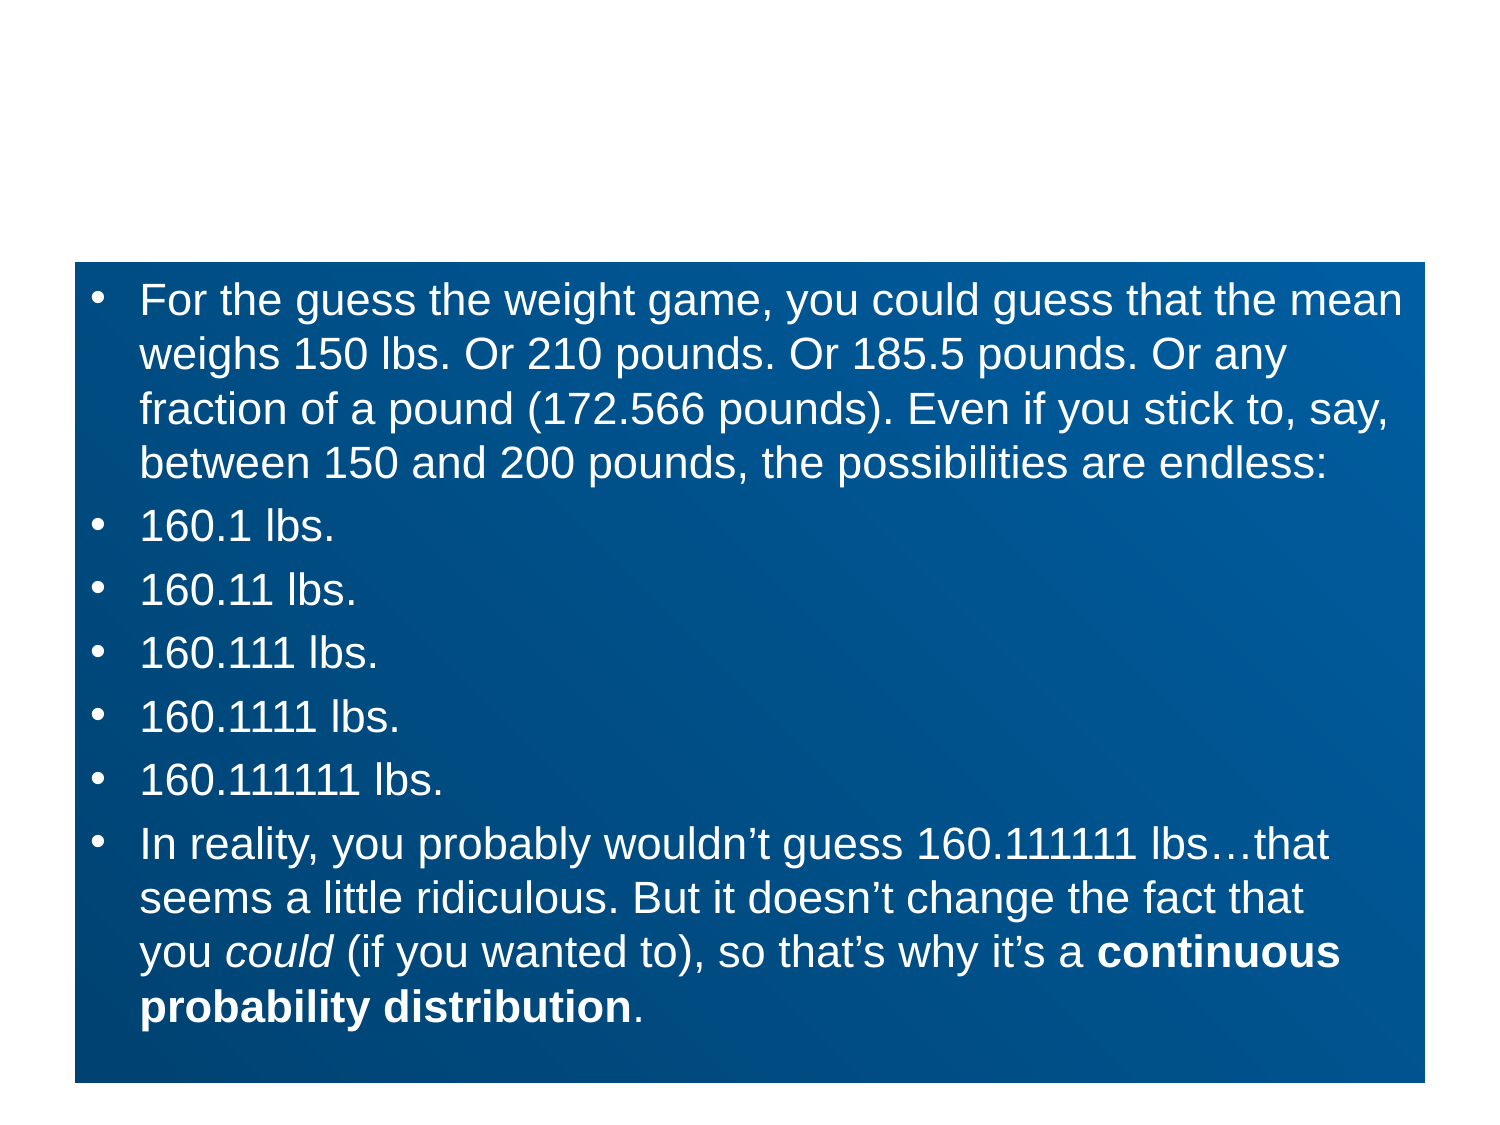

#
For the guess the weight game, you could guess that the mean weighs 150 lbs. Or 210 pounds. Or 185.5 pounds. Or any fraction of a pound (172.566 pounds). Even if you stick to, say, between 150 and 200 pounds, the possibilities are endless:
160.1 lbs.
160.11 lbs.
160.111 lbs.
160.1111 lbs.
160.111111 lbs.
In reality, you probably wouldn’t guess 160.111111 lbs…that seems a little ridiculous. But it doesn’t change the fact that you could (if you wanted to), so that’s why it’s a continuous probability distribution.